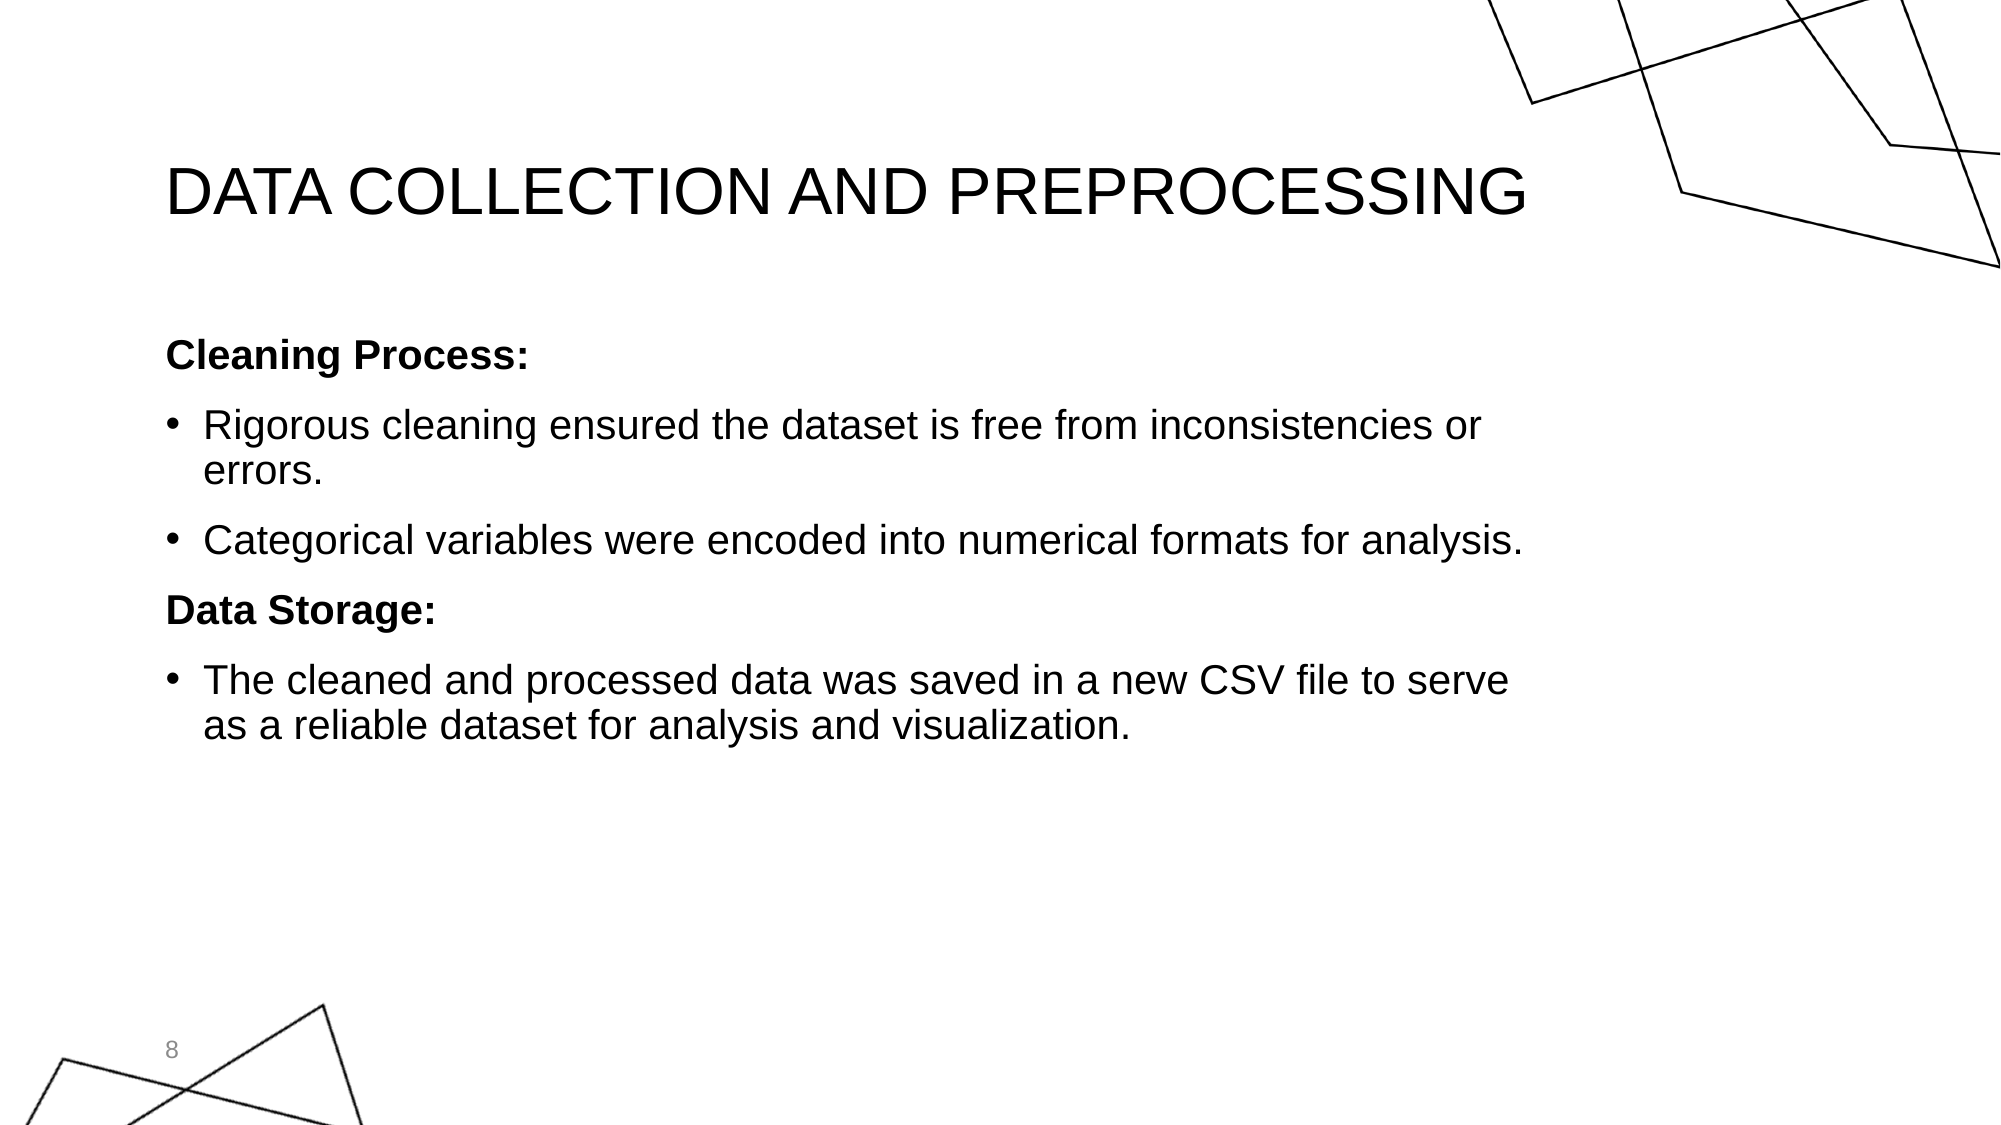

# DATA COLLECTION AND PREPROCESSING
Cleaning Process:
Rigorous cleaning ensured the dataset is free from inconsistencies or errors.
Categorical variables were encoded into numerical formats for analysis.
Data Storage:
The cleaned and processed data was saved in a new CSV file to serve as a reliable dataset for analysis and visualization.
8